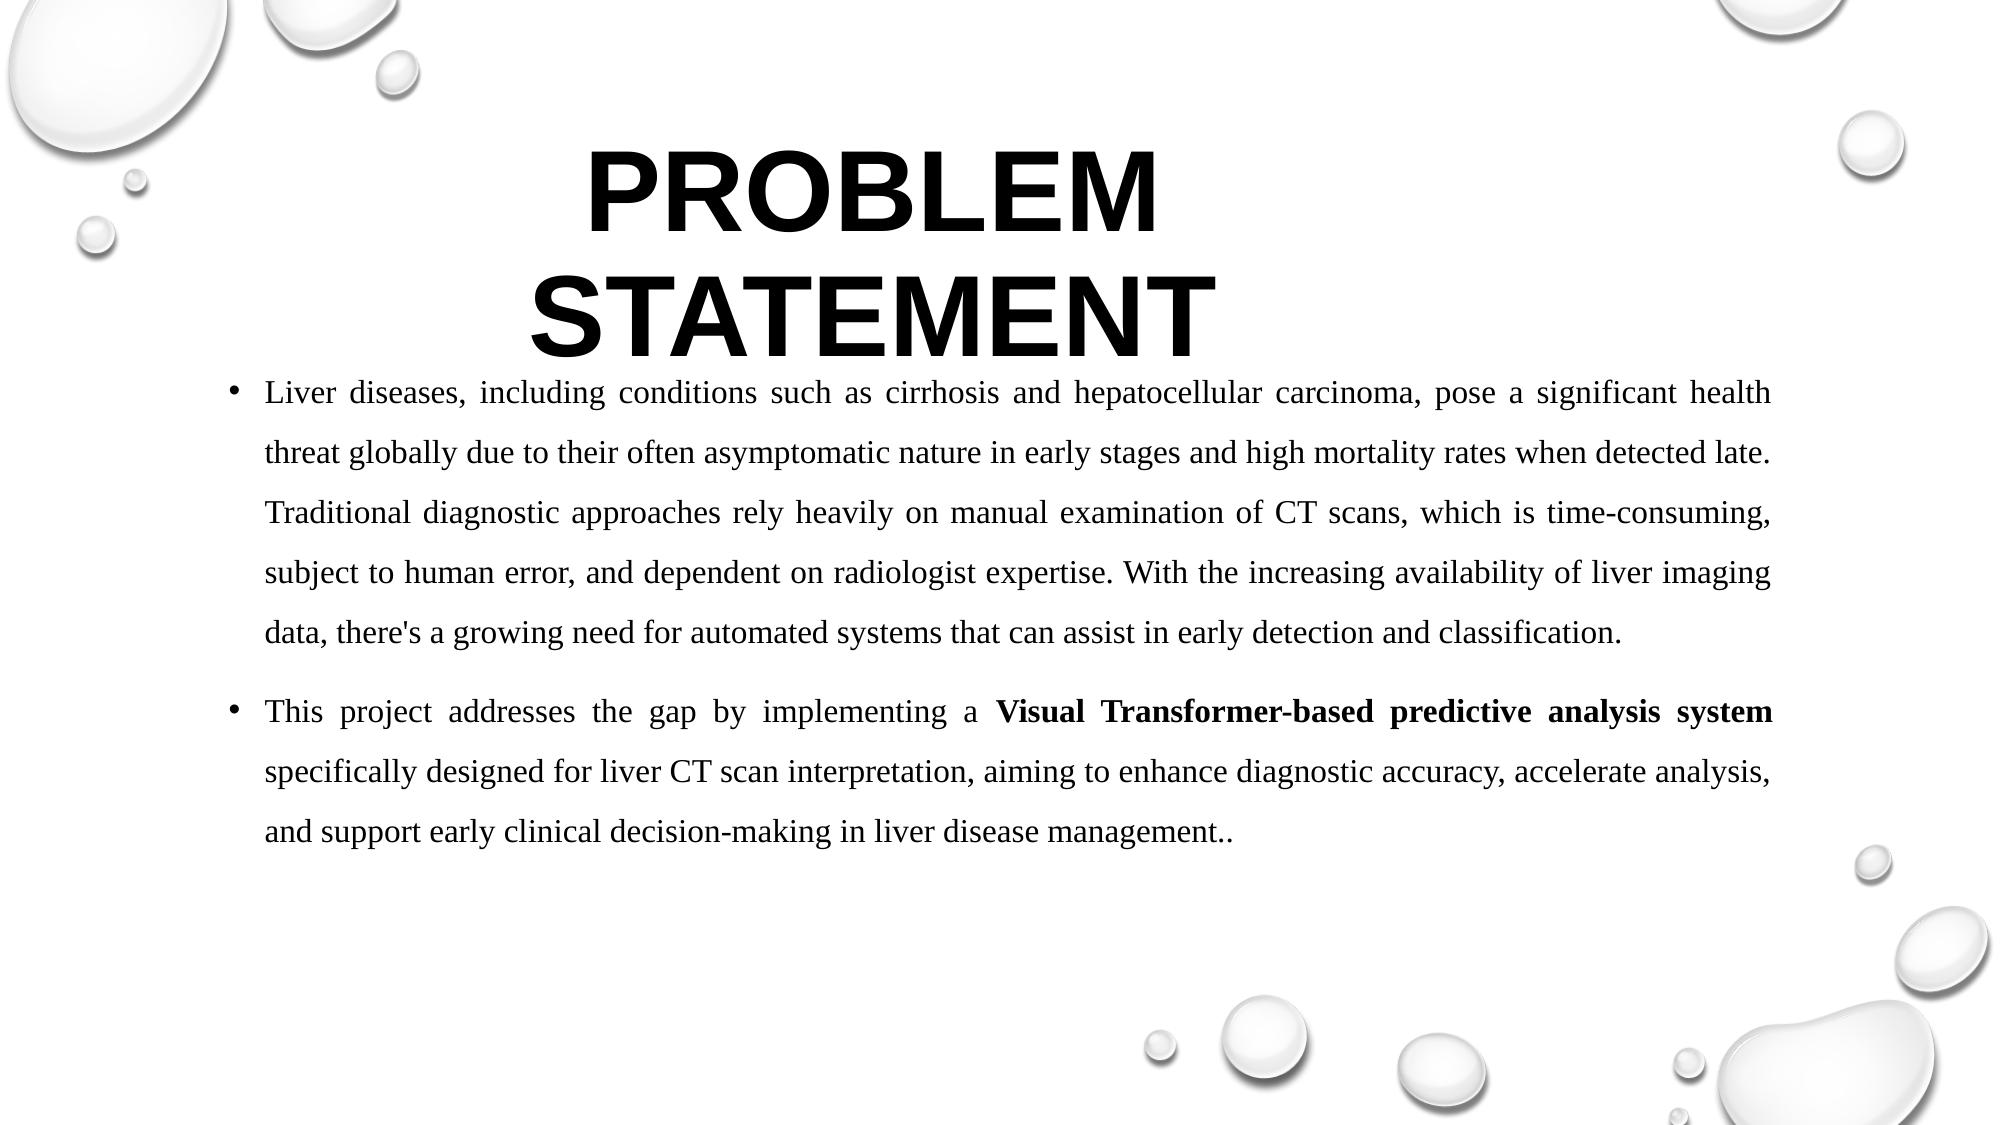

# PROBLEM STATEMENT
Liver diseases, including conditions such as cirrhosis and hepatocellular carcinoma, pose a significant health threat globally due to their often asymptomatic nature in early stages and high mortality rates when detected late. Traditional diagnostic approaches rely heavily on manual examination of CT scans, which is time-consuming, subject to human error, and dependent on radiologist expertise. With the increasing availability of liver imaging data, there's a growing need for automated systems that can assist in early detection and classification.
This project addresses the gap by implementing a Visual Transformer-based predictive analysis system specifically designed for liver CT scan interpretation, aiming to enhance diagnostic accuracy, accelerate analysis, and support early clinical decision-making in liver disease management..